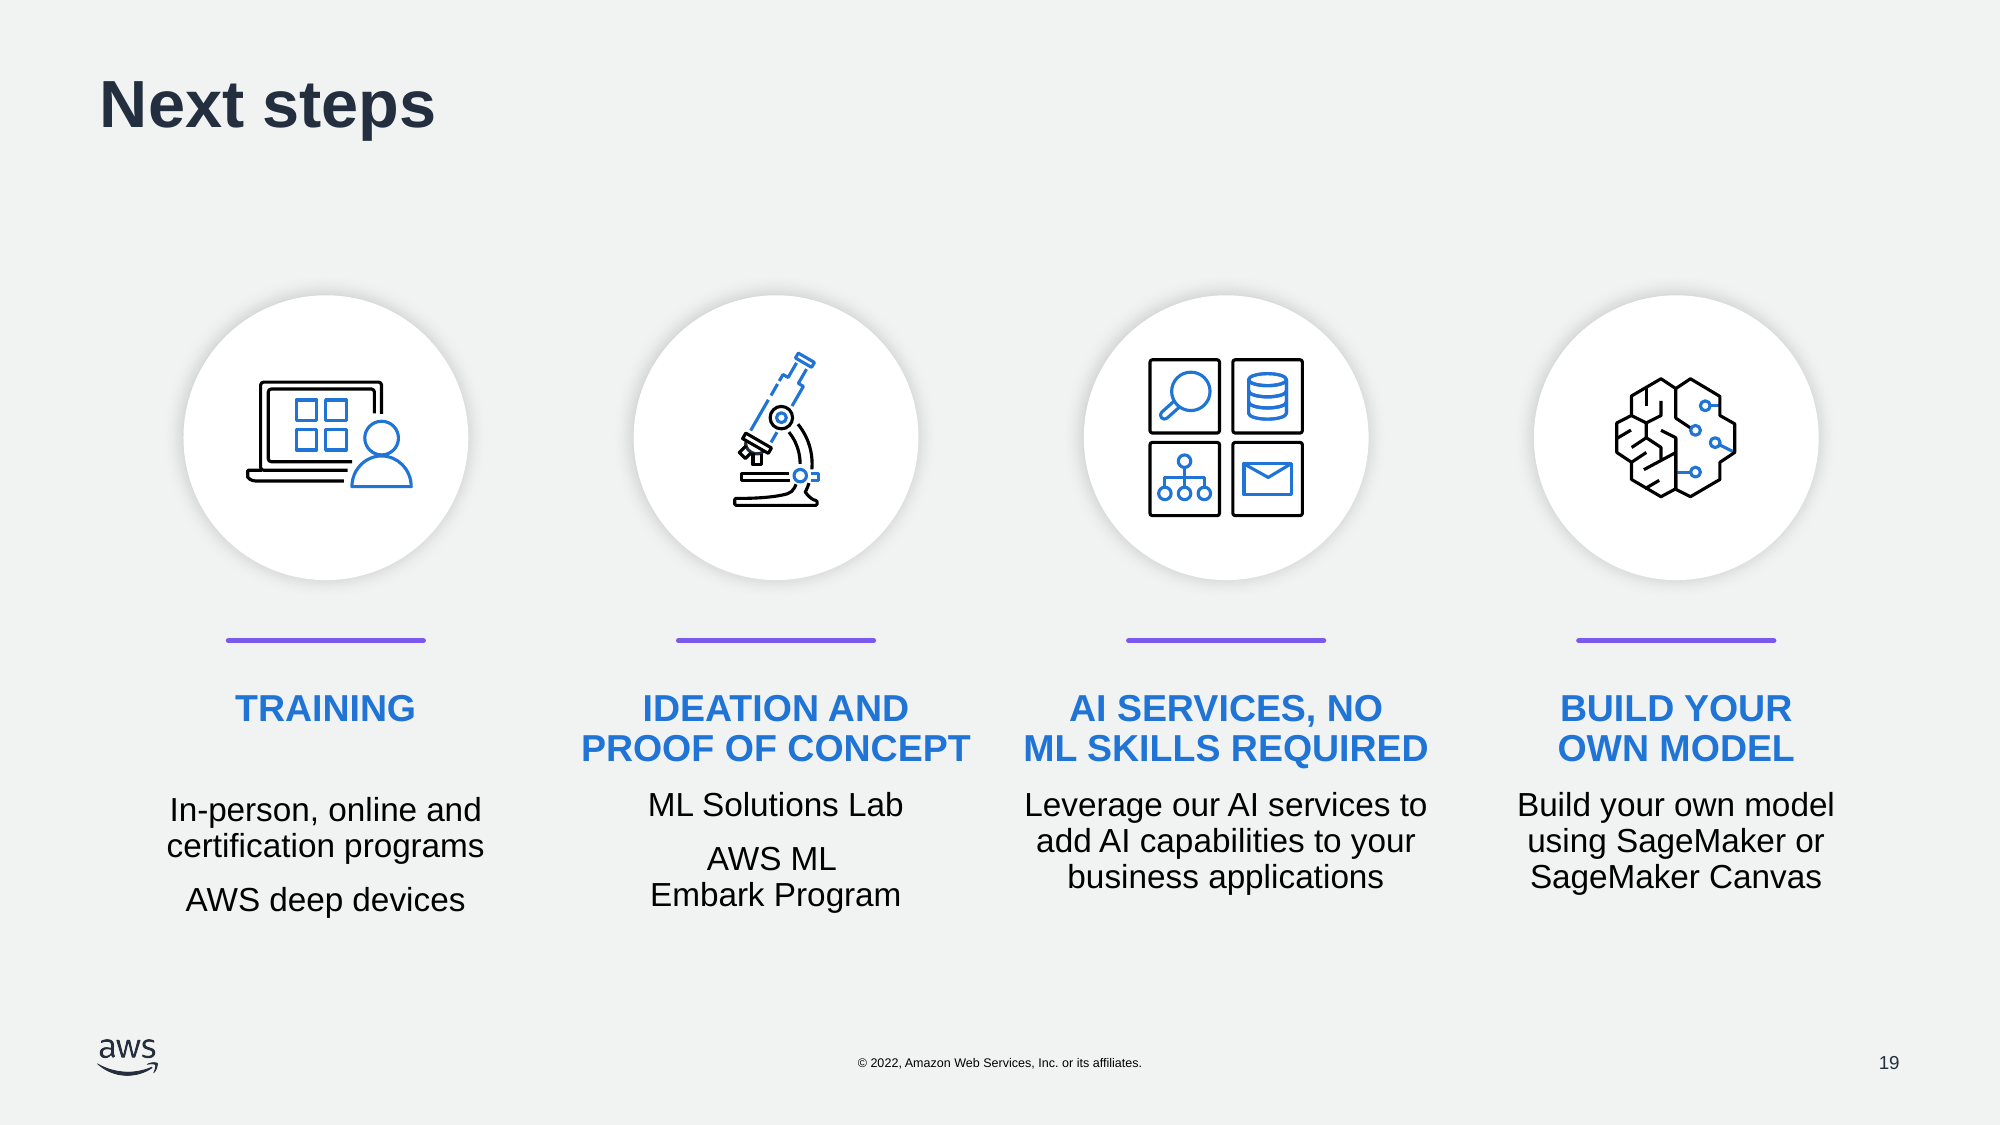

# Next steps

Training
In-person, online and certification programs
AWS deep devices
Ideation and
Proof of Concept
ML Solutions Lab
AWS ML
Embark Program
AI services, no
ML skills required
Leverage our AI services to add AI capabilities to your business applications
Build your
own model
Build your own model using SageMaker or SageMaker Canvas